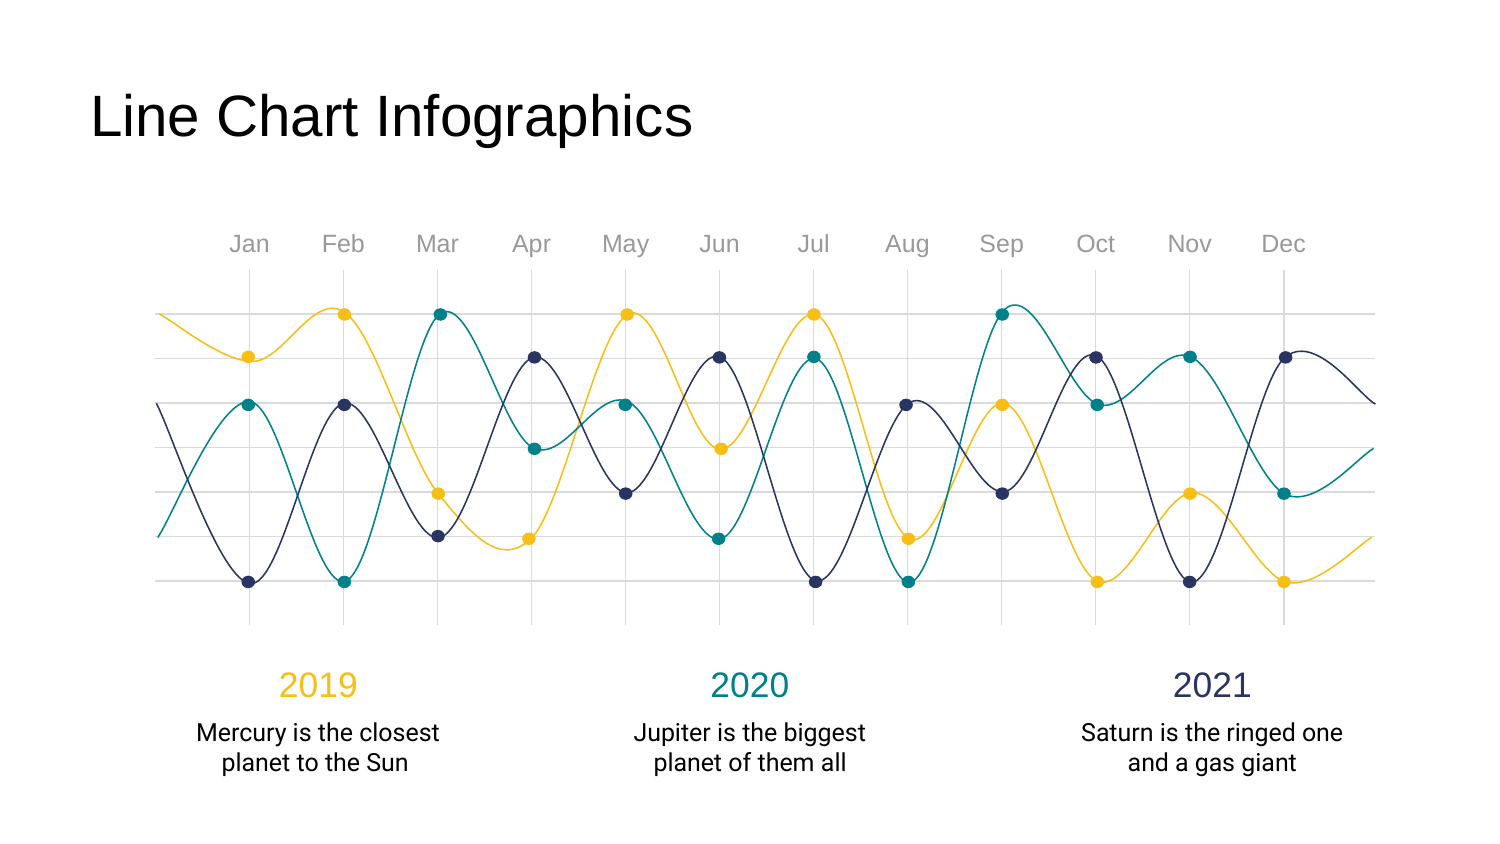

# Line Chart Infographics
Jan
Feb
Mar
Apr
May
Jun
Jul
Aug
Sep
Oct
Nov
Dec

2019
2020
2021
Mercury is the closest planet to the Sun
Jupiter is the biggest planet of them all
Saturn is the ringed one and a gas giant